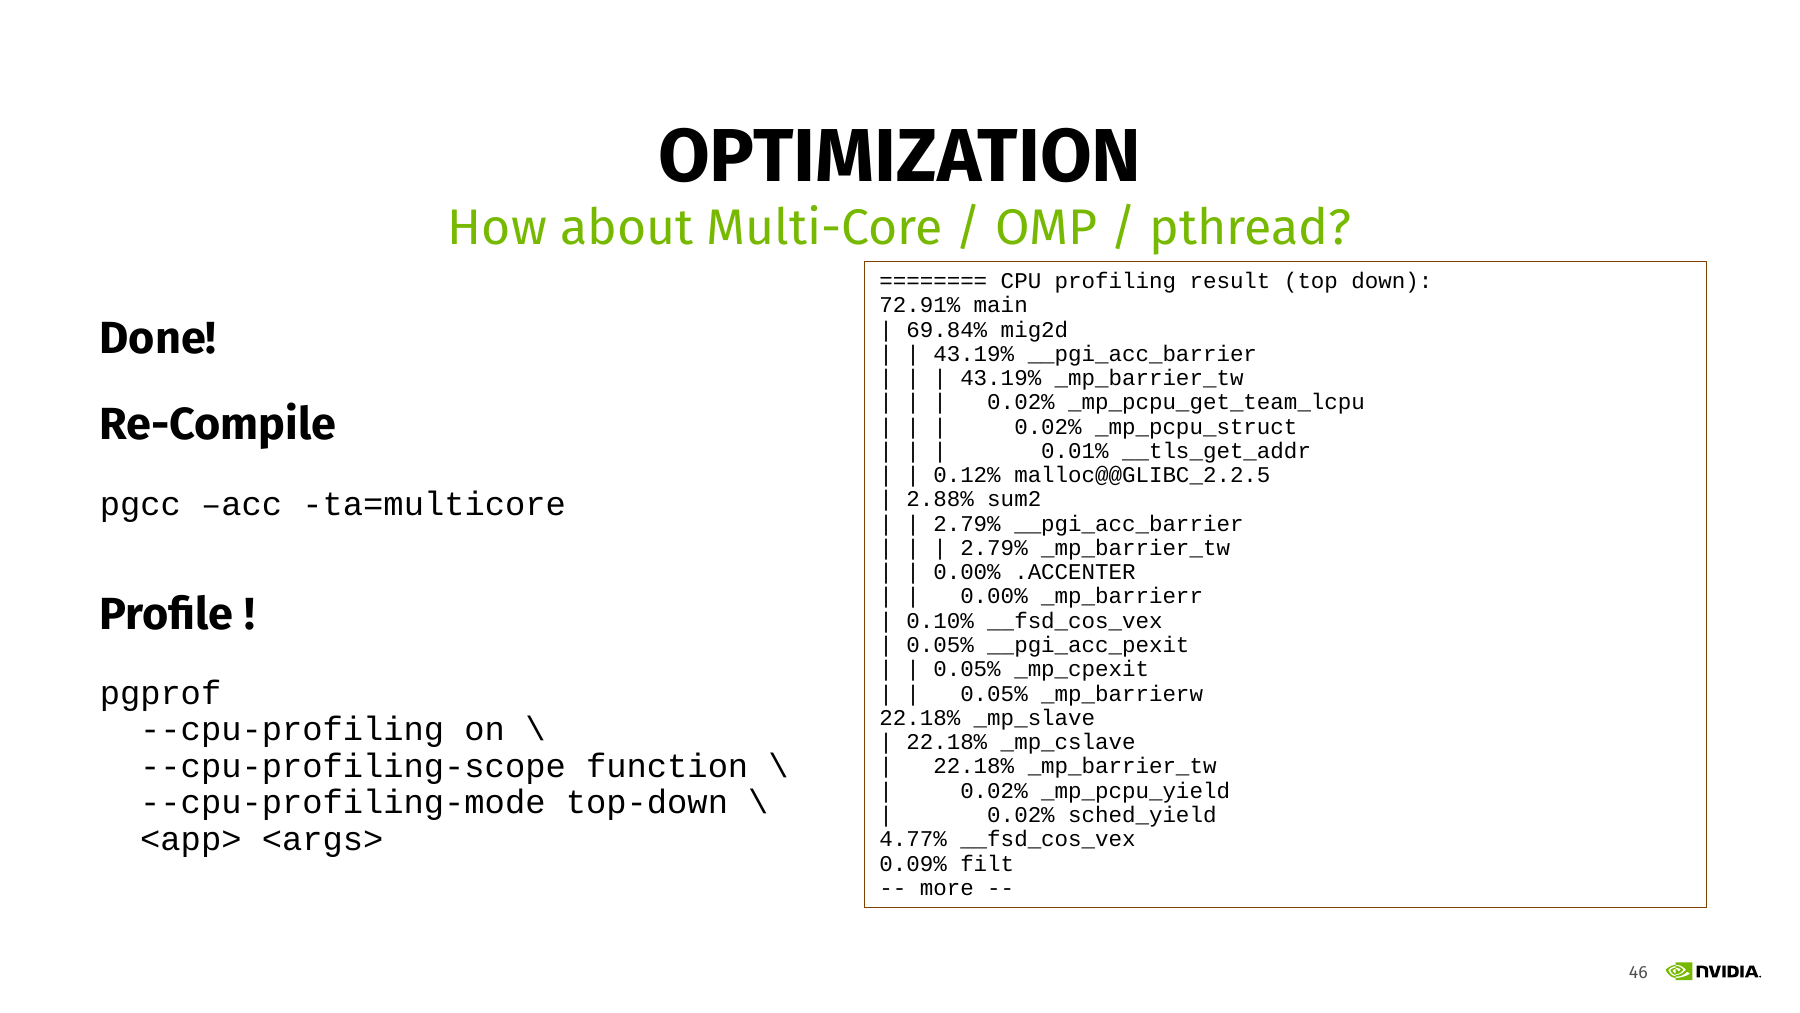

# Optimization
How about Multi-Core / OMP / pthread?
======== CPU profiling result (top down):
72.91% main
| 69.84% mig2d
| | 43.19% __pgi_acc_barrier
| | | 43.19% _mp_barrier_tw
| | |   0.02% _mp_pcpu_get_team_lcpu
| | |     0.02% _mp_pcpu_struct
| | |       0.01% __tls_get_addr
| | 0.12% malloc@@GLIBC_2.2.5
| 2.88% sum2
| | 2.79% __pgi_acc_barrier
| | | 2.79% _mp_barrier_tw
| | 0.00% .ACCENTER
| |   0.00% _mp_barrierr
| 0.10% __fsd_cos_vex
| 0.05% __pgi_acc_pexit
| | 0.05% _mp_cpexit
| |   0.05% _mp_barrierw
22.18% _mp_slave
| 22.18% _mp_cslave
|   22.18% _mp_barrier_tw
|     0.02% _mp_pcpu_yield
|       0.02% sched_yield
4.77% __fsd_cos_vex
0.09% filt
-- more --
Done!
Re-Compile
pgcc –acc -ta=multicore

Profile !

pgprof
  --cpu-profiling on \
  --cpu-profiling-scope function \
  --cpu-profiling-mode top-down \
  <app> <args>